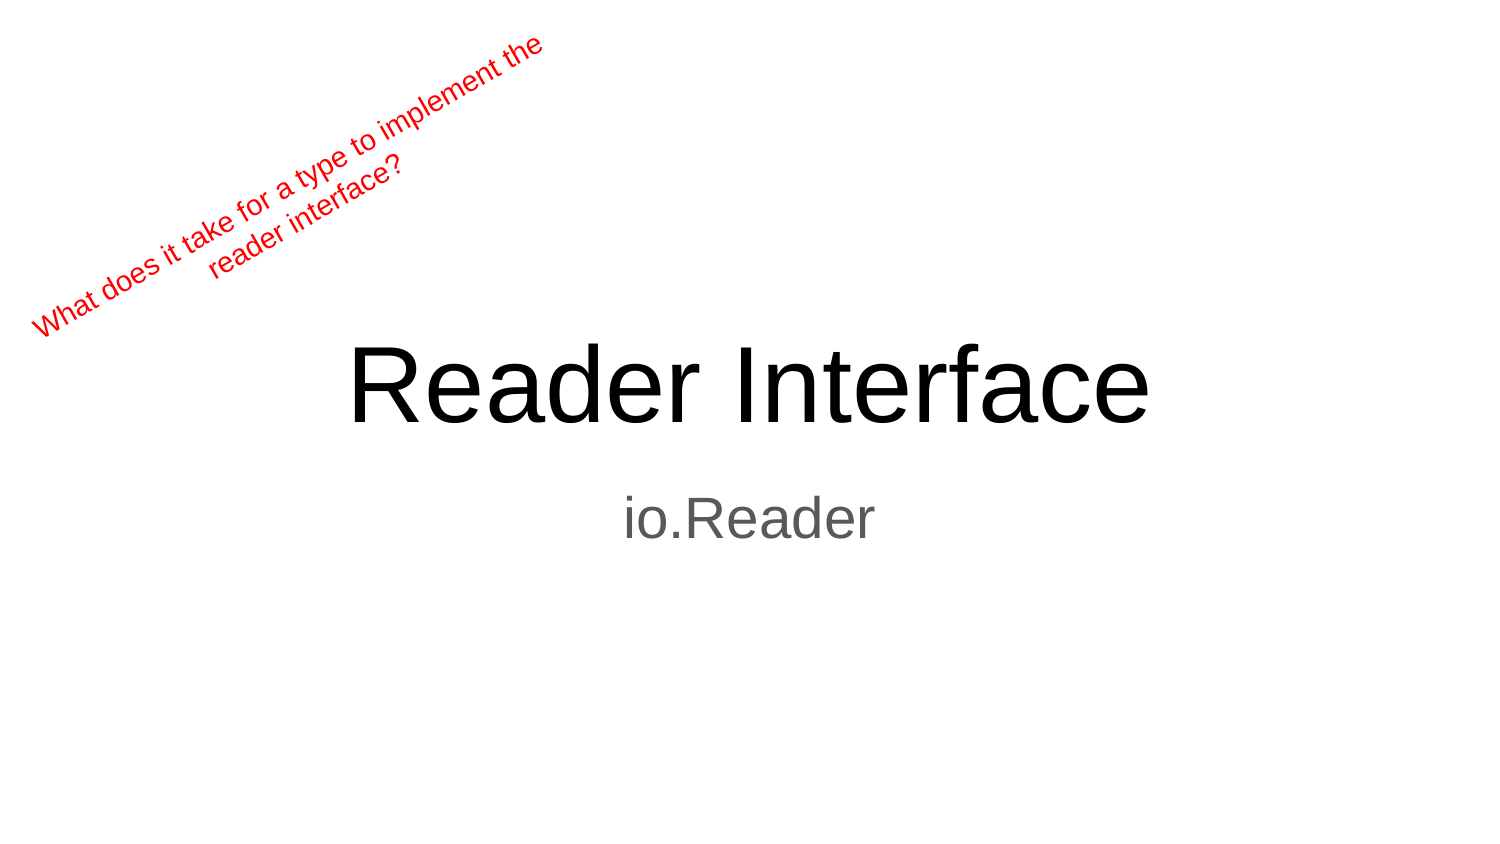

# Reader Interface
What does it take for a type to implement the reader interface?
io.Reader